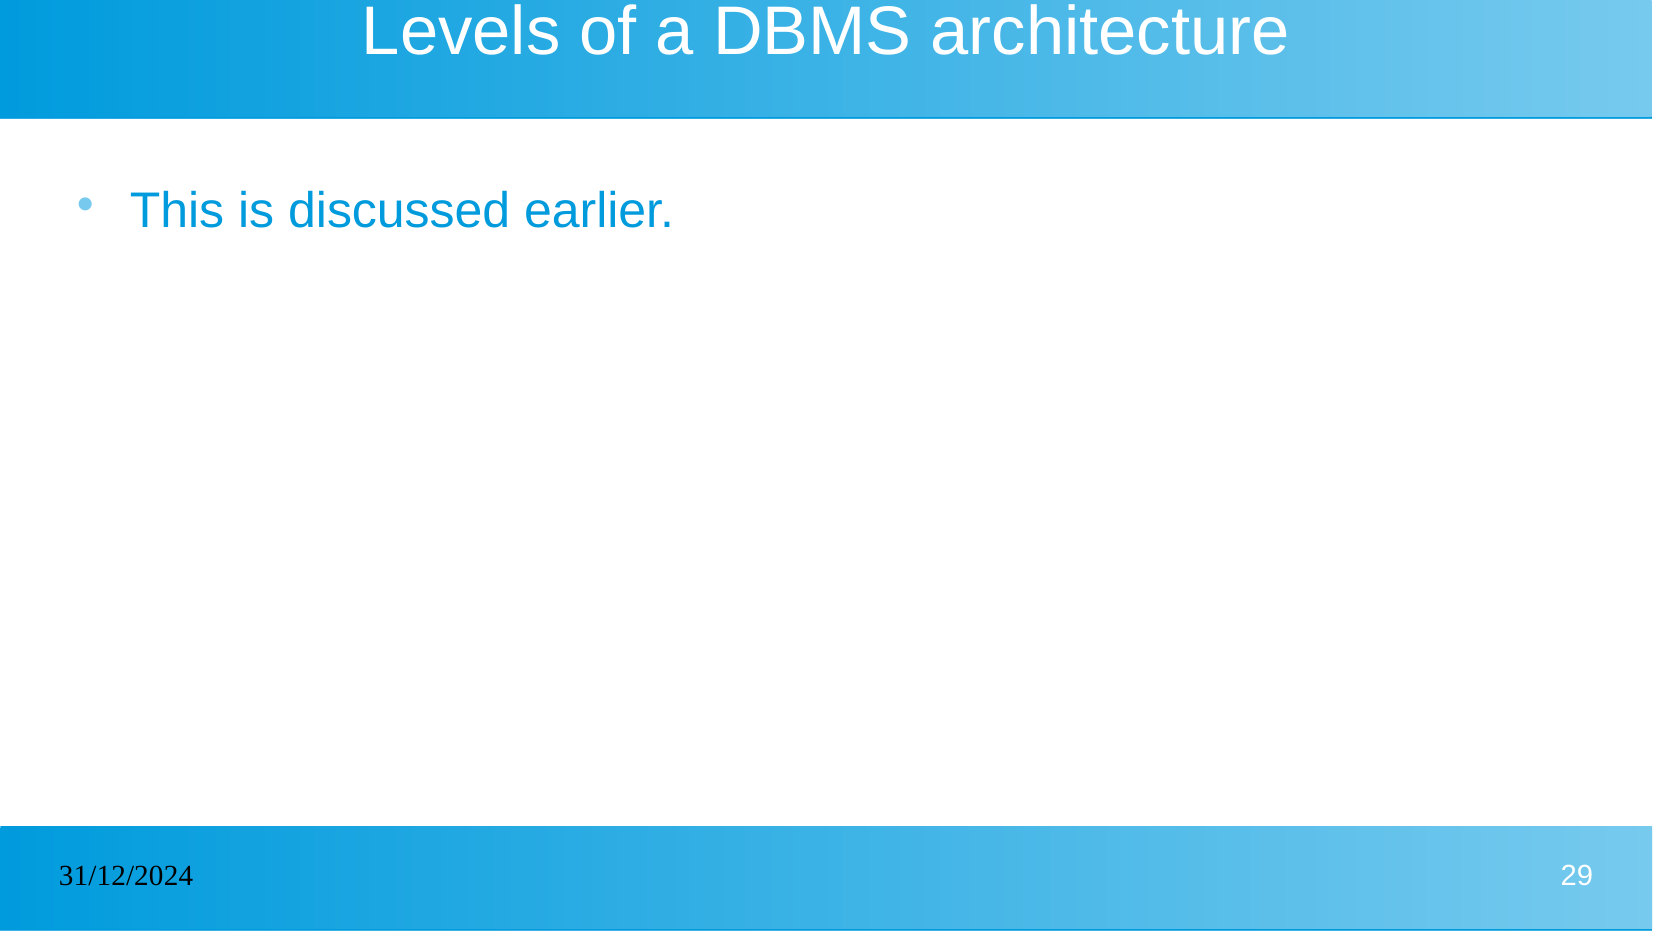

# Levels of a DBMS architecture
This is discussed earlier.
31/12/2024
29